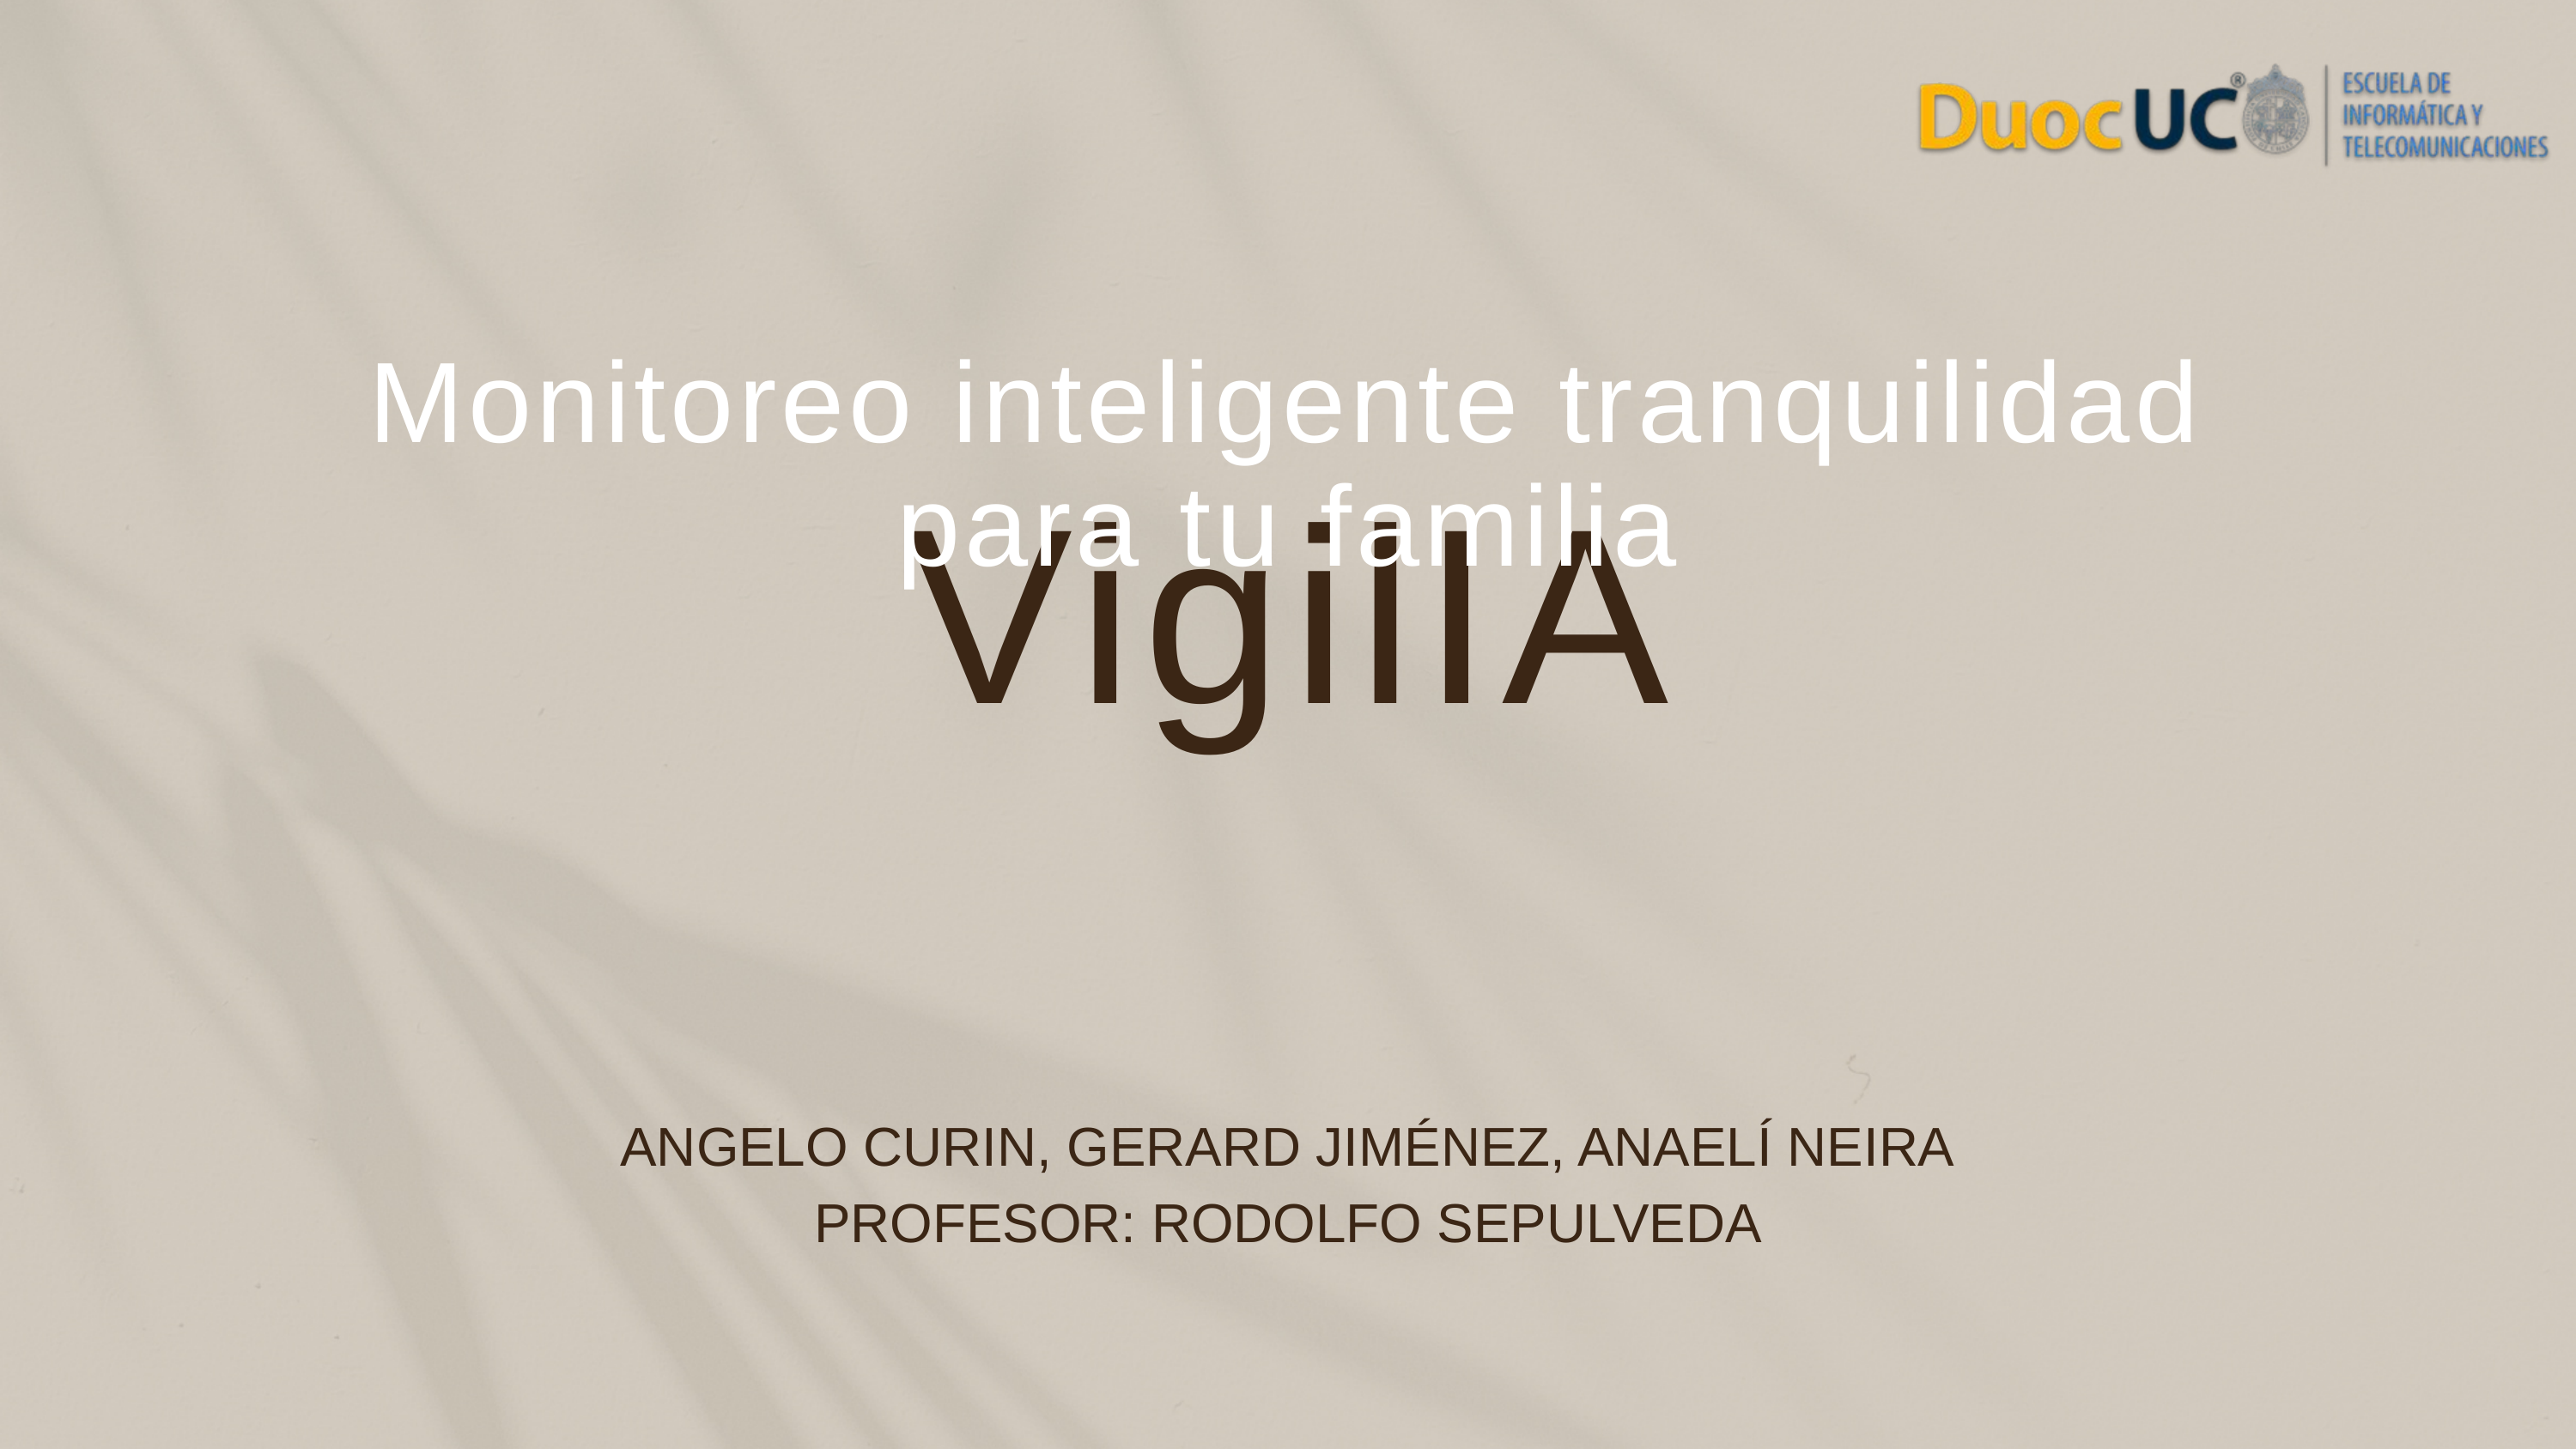

Monitoreo inteligente tranquilidad para tu familia
VigilIA
ANGELO CURIN, GERARD JIMÉNEZ, ANAELÍ NEIRA
PROFESOR: RODOLFO SEPULVEDA